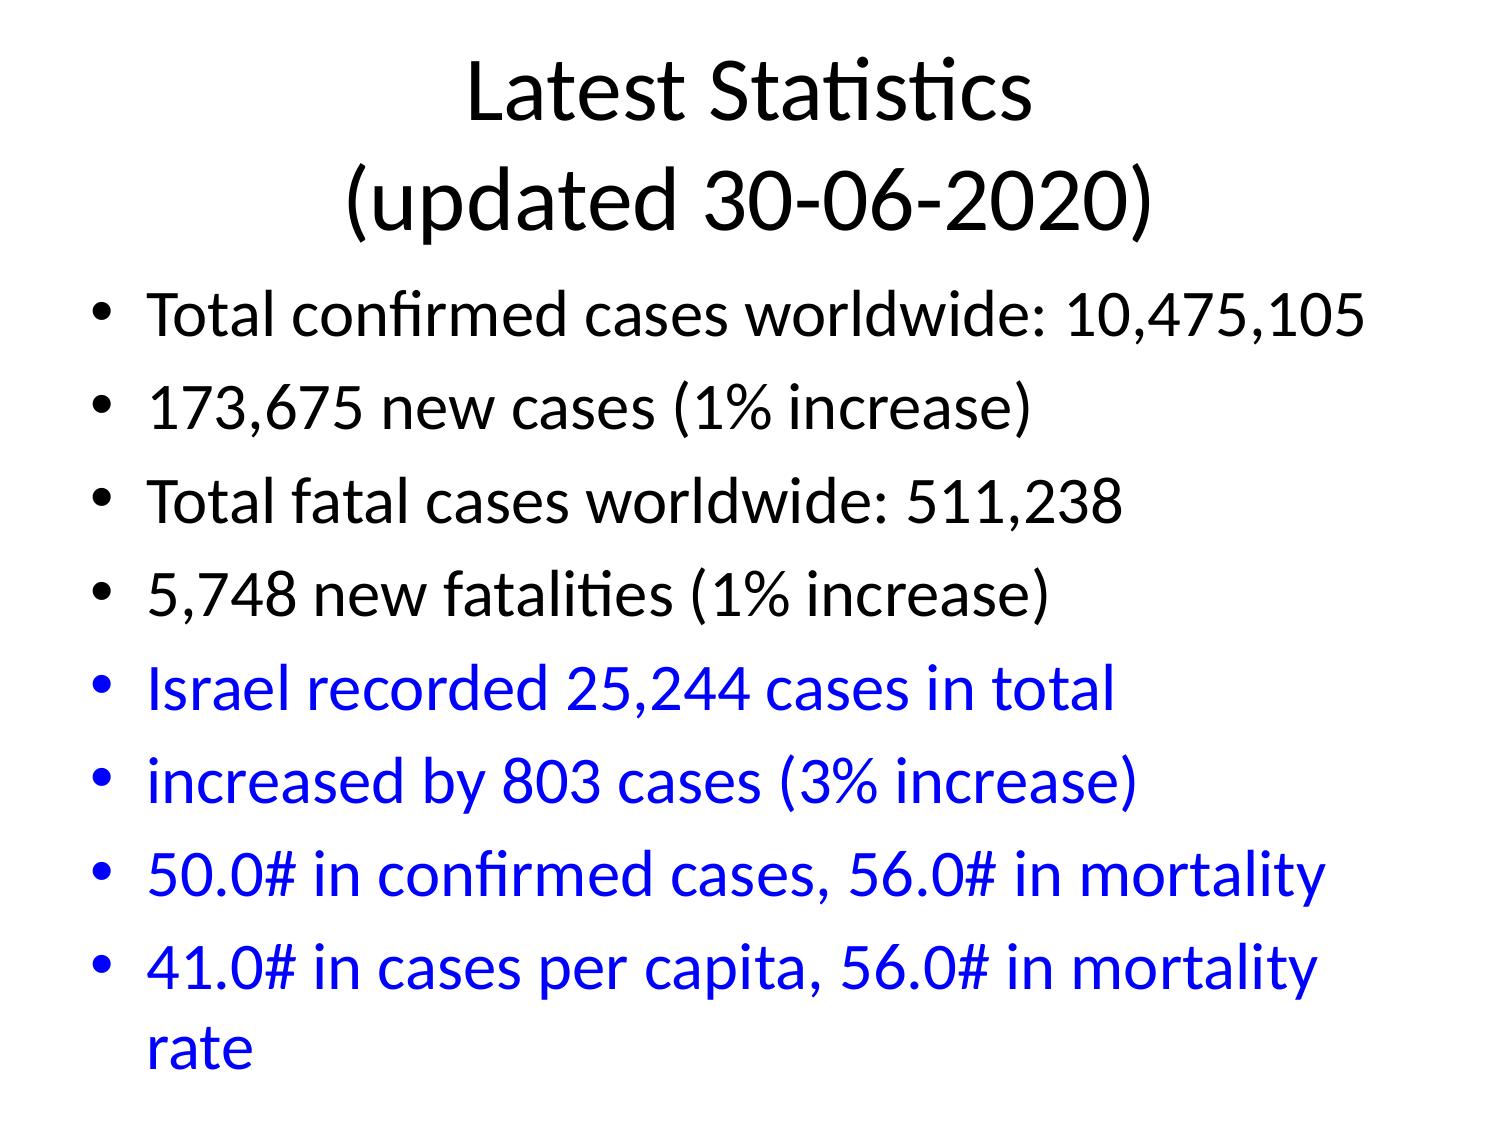

# Latest Statistics
(updated 30-06-2020)
Total confirmed cases worldwide: 10,475,105
173,675 new cases (1% increase)
Total fatal cases worldwide: 511,238
5,748 new fatalities (1% increase)
Israel recorded 25,244 cases in total
increased by 803 cases (3% increase)
50.0# in confirmed cases, 56.0# in mortality
41.0# in cases per capita, 56.0# in mortality rate